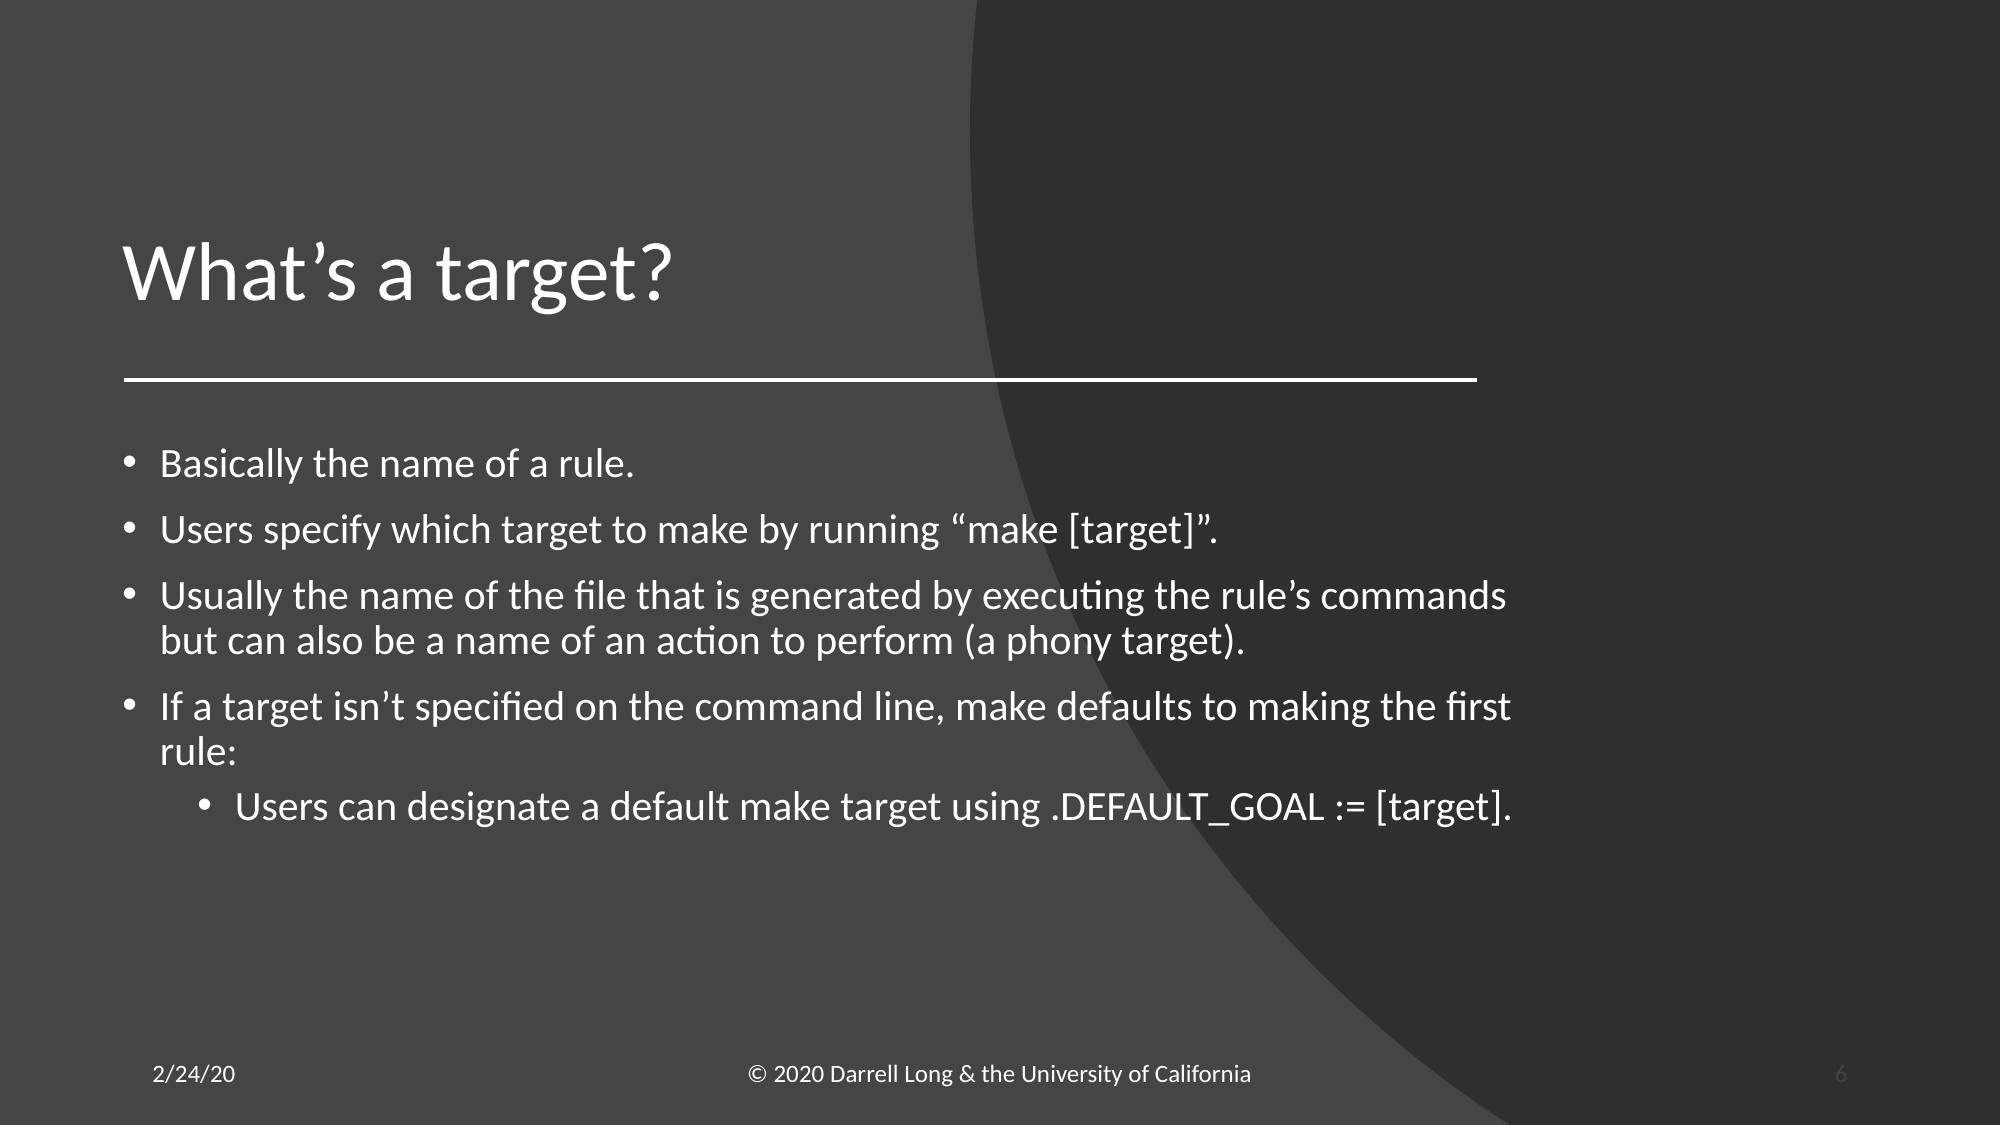

# What’s a target?
Basically the name of a rule.
Users specify which target to make by running “make [target]”.
Usually the name of the file that is generated by executing the rule’s commands but can also be a name of an action to perform (a phony target).
If a target isn’t specified on the command line, make defaults to making the first rule:
Users can designate a default make target using .DEFAULT_GOAL := [target].

2/24/20
© 2020 Darrell Long & the University of California
6